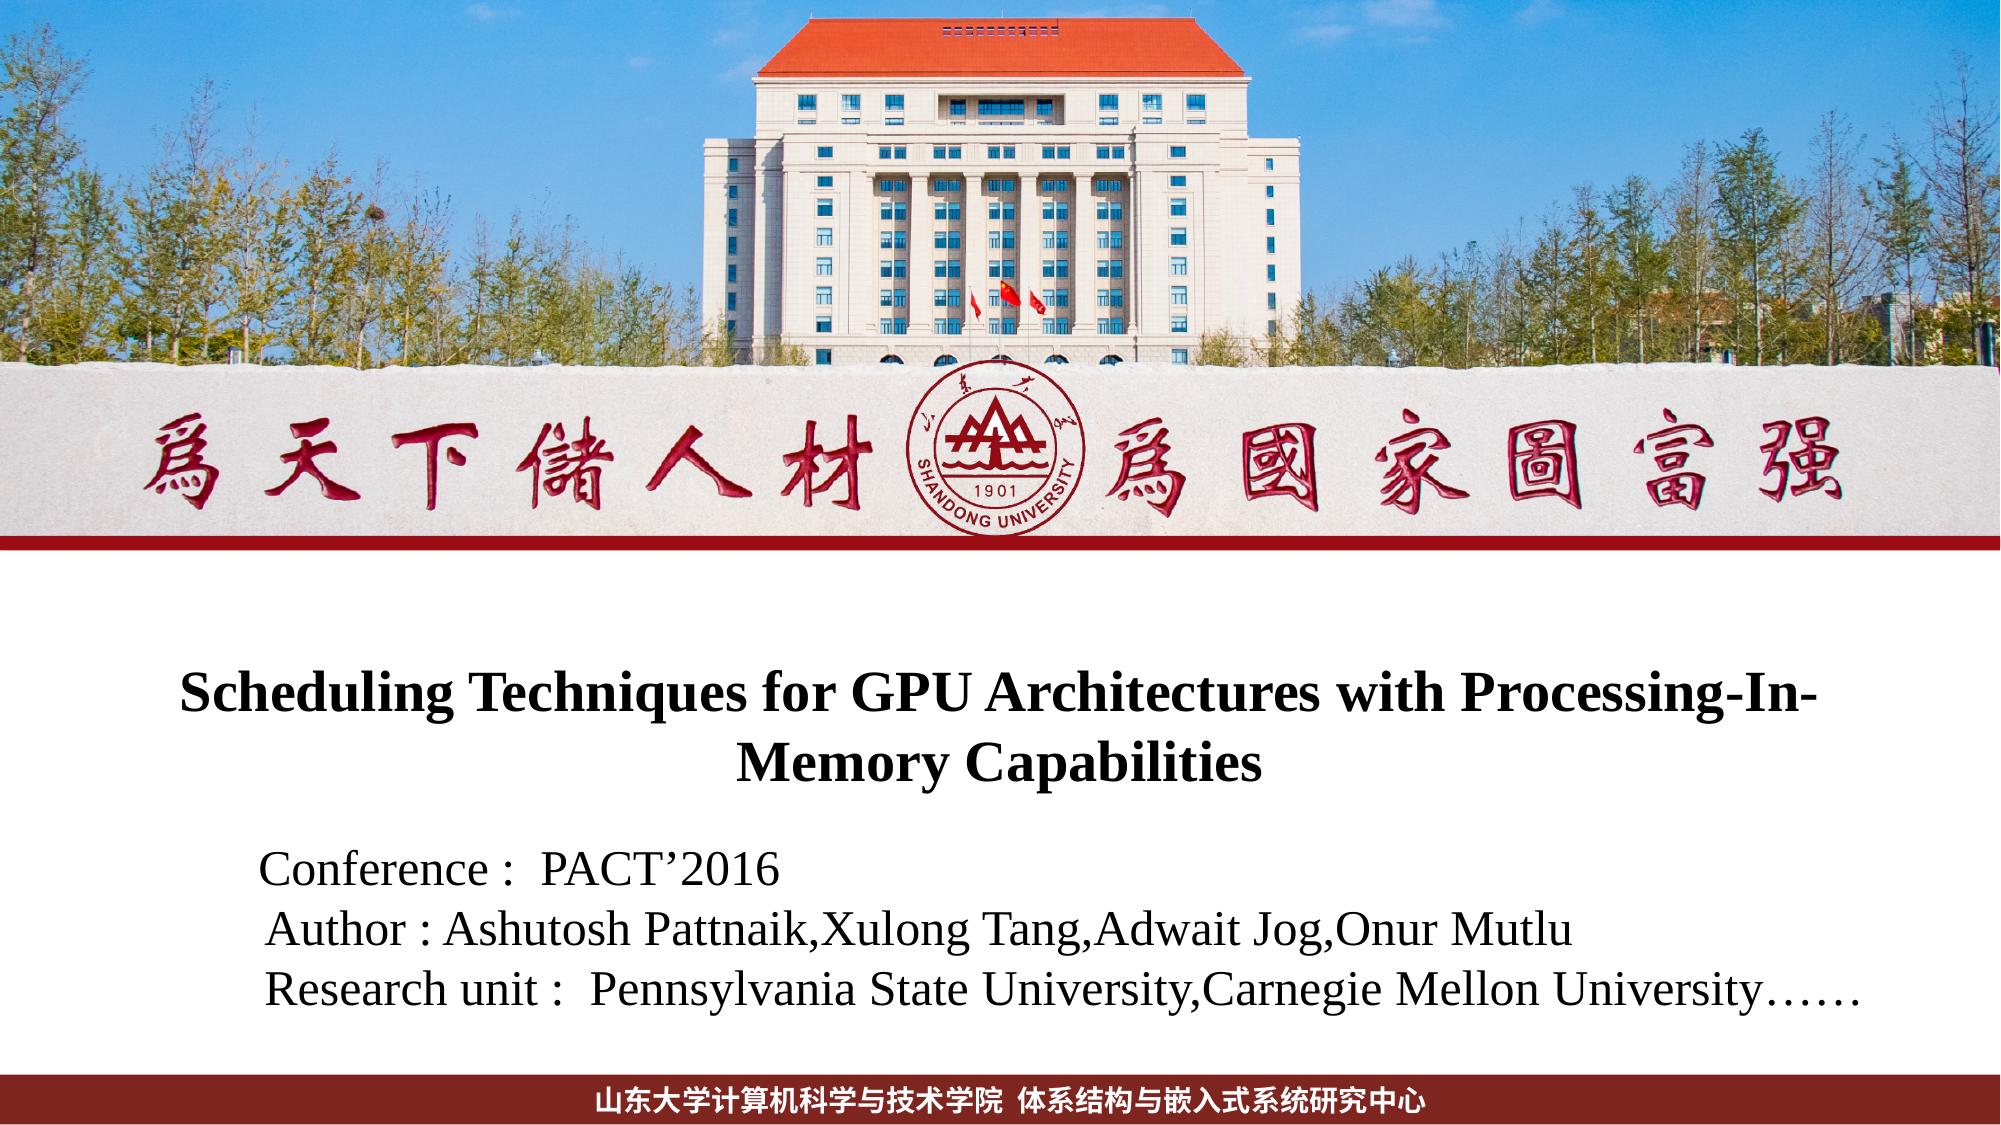

Scheduling Techniques for GPU Architectures with Processing-In-Memory Capabilities
   Conference :  PACT’2016
   Author : Ashutosh Pattnaik,Xulong Tang,Adwait Jog,Onur Mutlu
   Research unit :  Pennsylvania State University,Carnegie Mellon University……